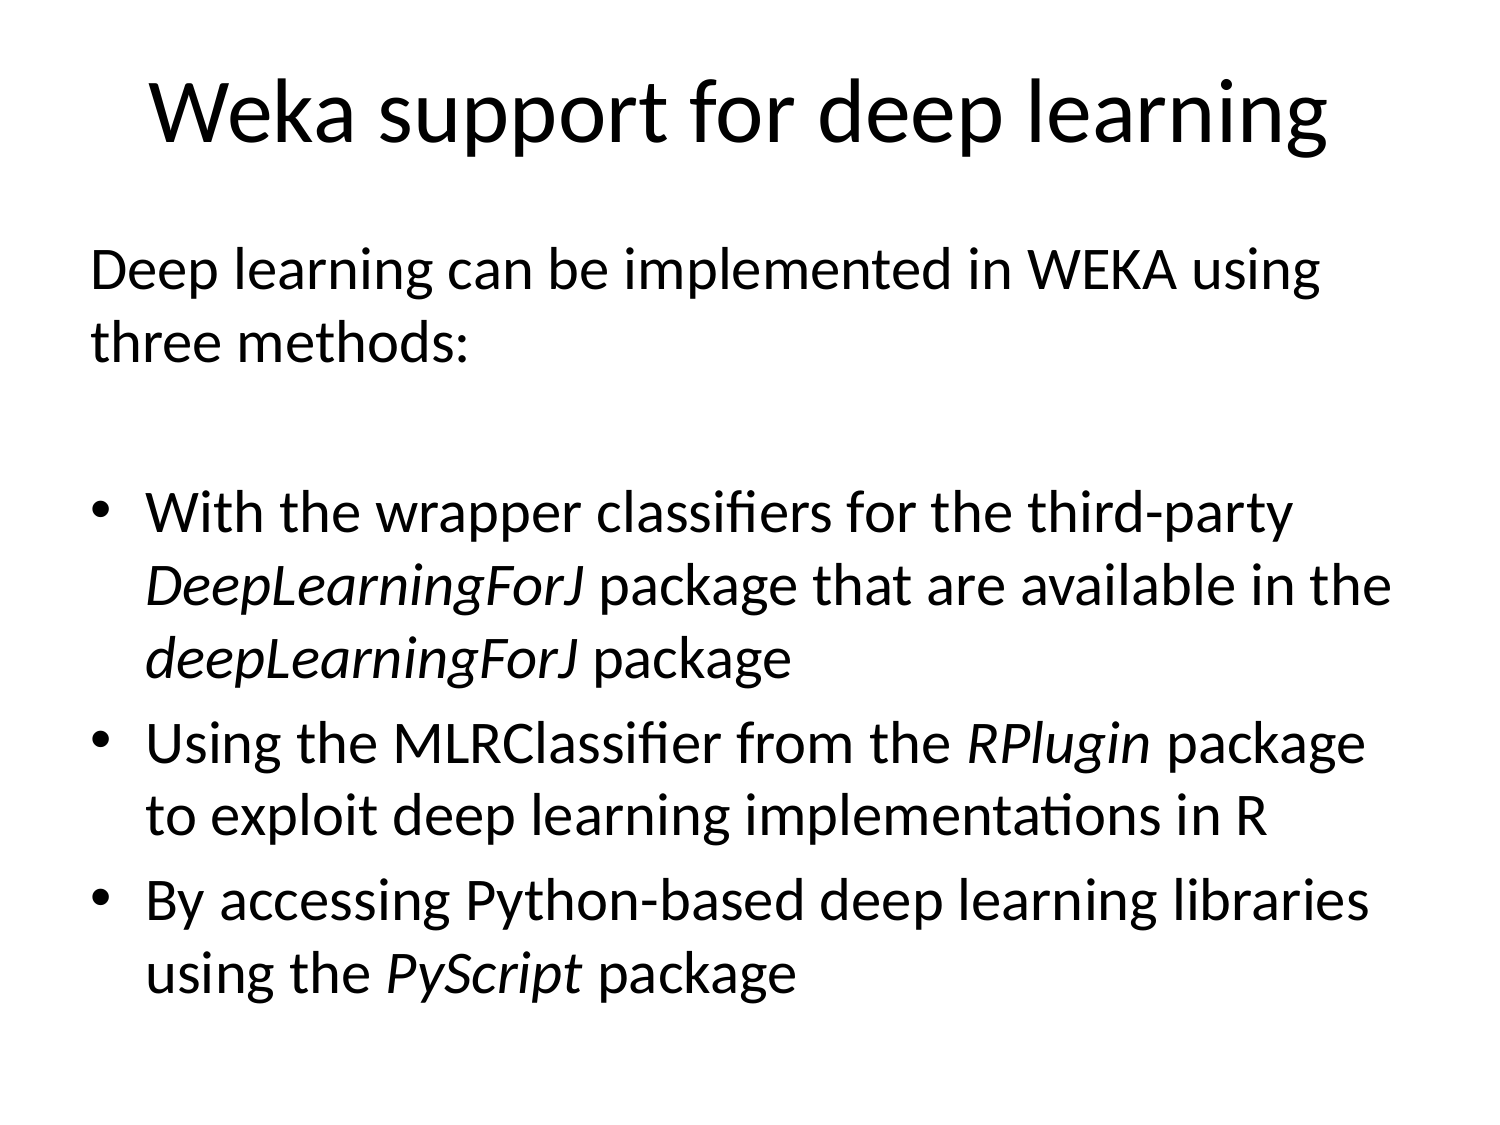

# Weka support for deep learning
Deep learning can be implemented in WEKA using three methods:

With the wrapper classifiers for the third-party DeepLearningForJ package that are available in the deepLearningForJ package
Using the MLRClassifier from the RPlugin package to exploit deep learning implementations in R
By accessing Python-based deep learning libraries using the PyScript package